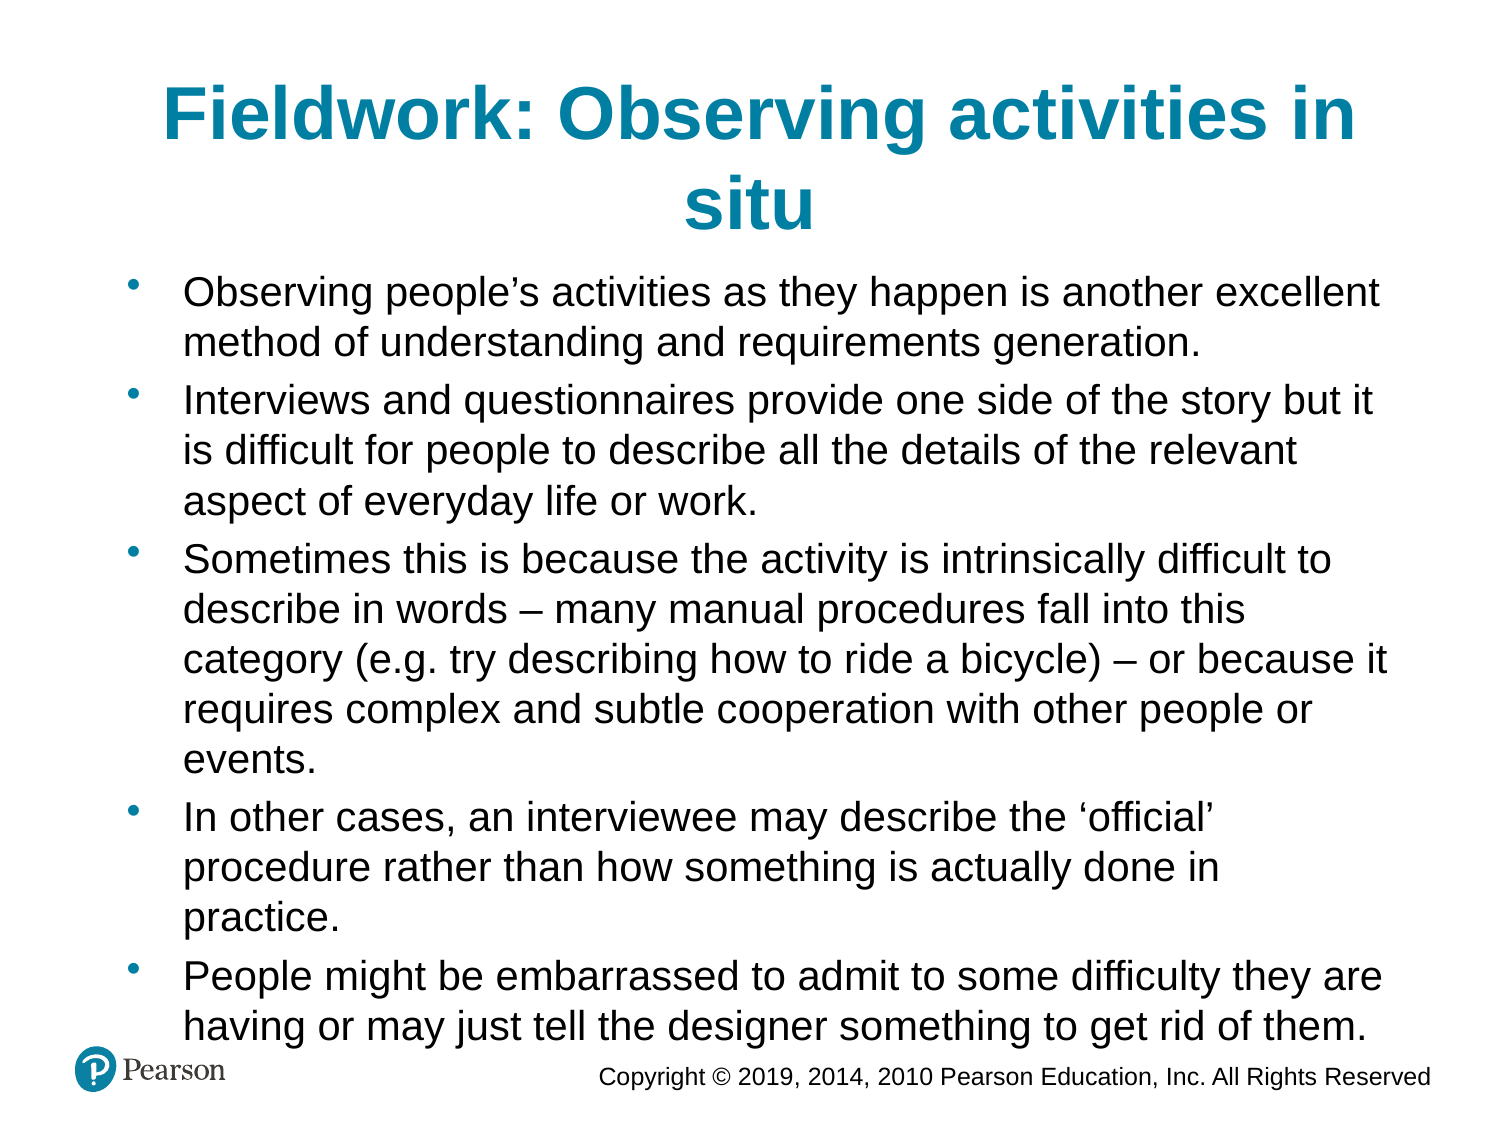

Fieldwork: Observing activities in situ
Observing people’s activities as they happen is another excellent method of understanding and requirements generation.
Interviews and questionnaires provide one side of the story but it is difficult for people to describe all the details of the relevant aspect of everyday life or work.
Sometimes this is because the activity is intrinsically difficult to describe in words – many manual procedures fall into this category (e.g. try describing how to ride a bicycle) – or because it requires complex and subtle cooperation with other people or events.
In other cases, an interviewee may describe the ‘official’ procedure rather than how something is actually done in practice.
People might be embarrassed to admit to some difficulty they are having or may just tell the designer something to get rid of them.